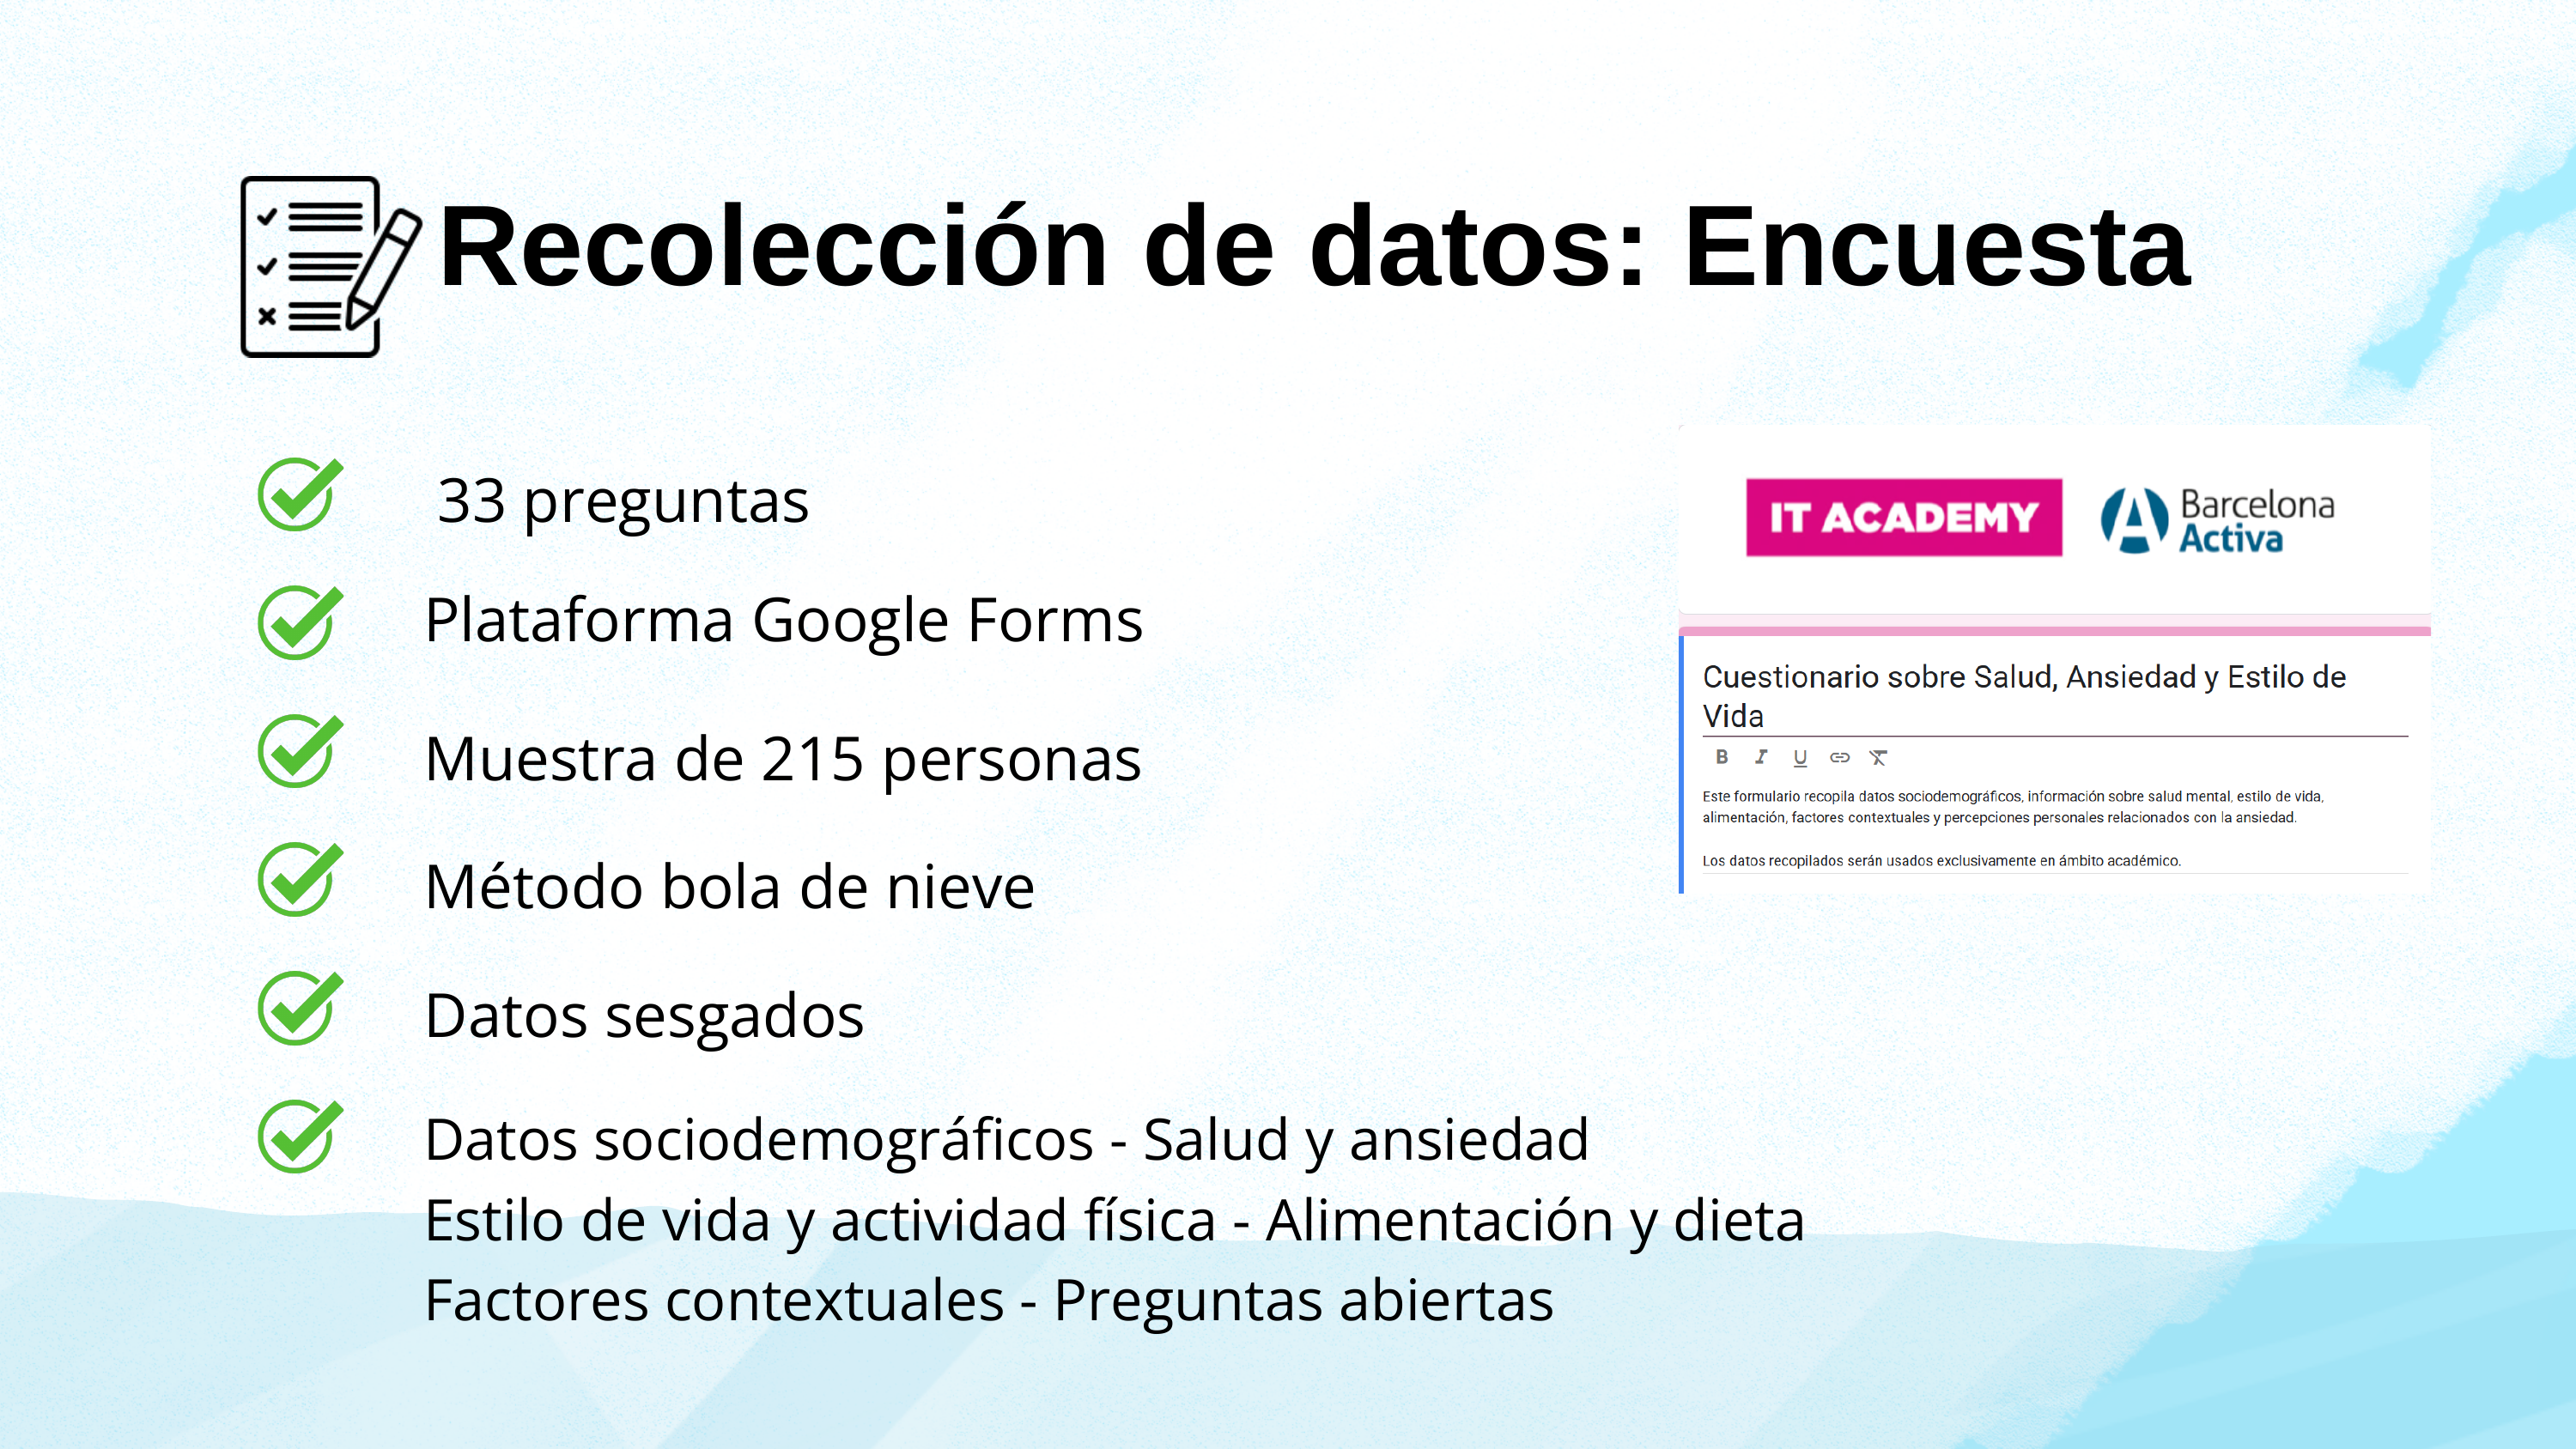

Recolección de datos: Encuesta

33 preguntas

Plataforma Google Forms

Muestra de 215 personas

Método bola de nieve

Datos sesgados

Datos sociodemográficos - Salud y ansiedad
Estilo de vida y actividad física - Alimentación y dieta
Factores contextuales - Preguntas abiertas